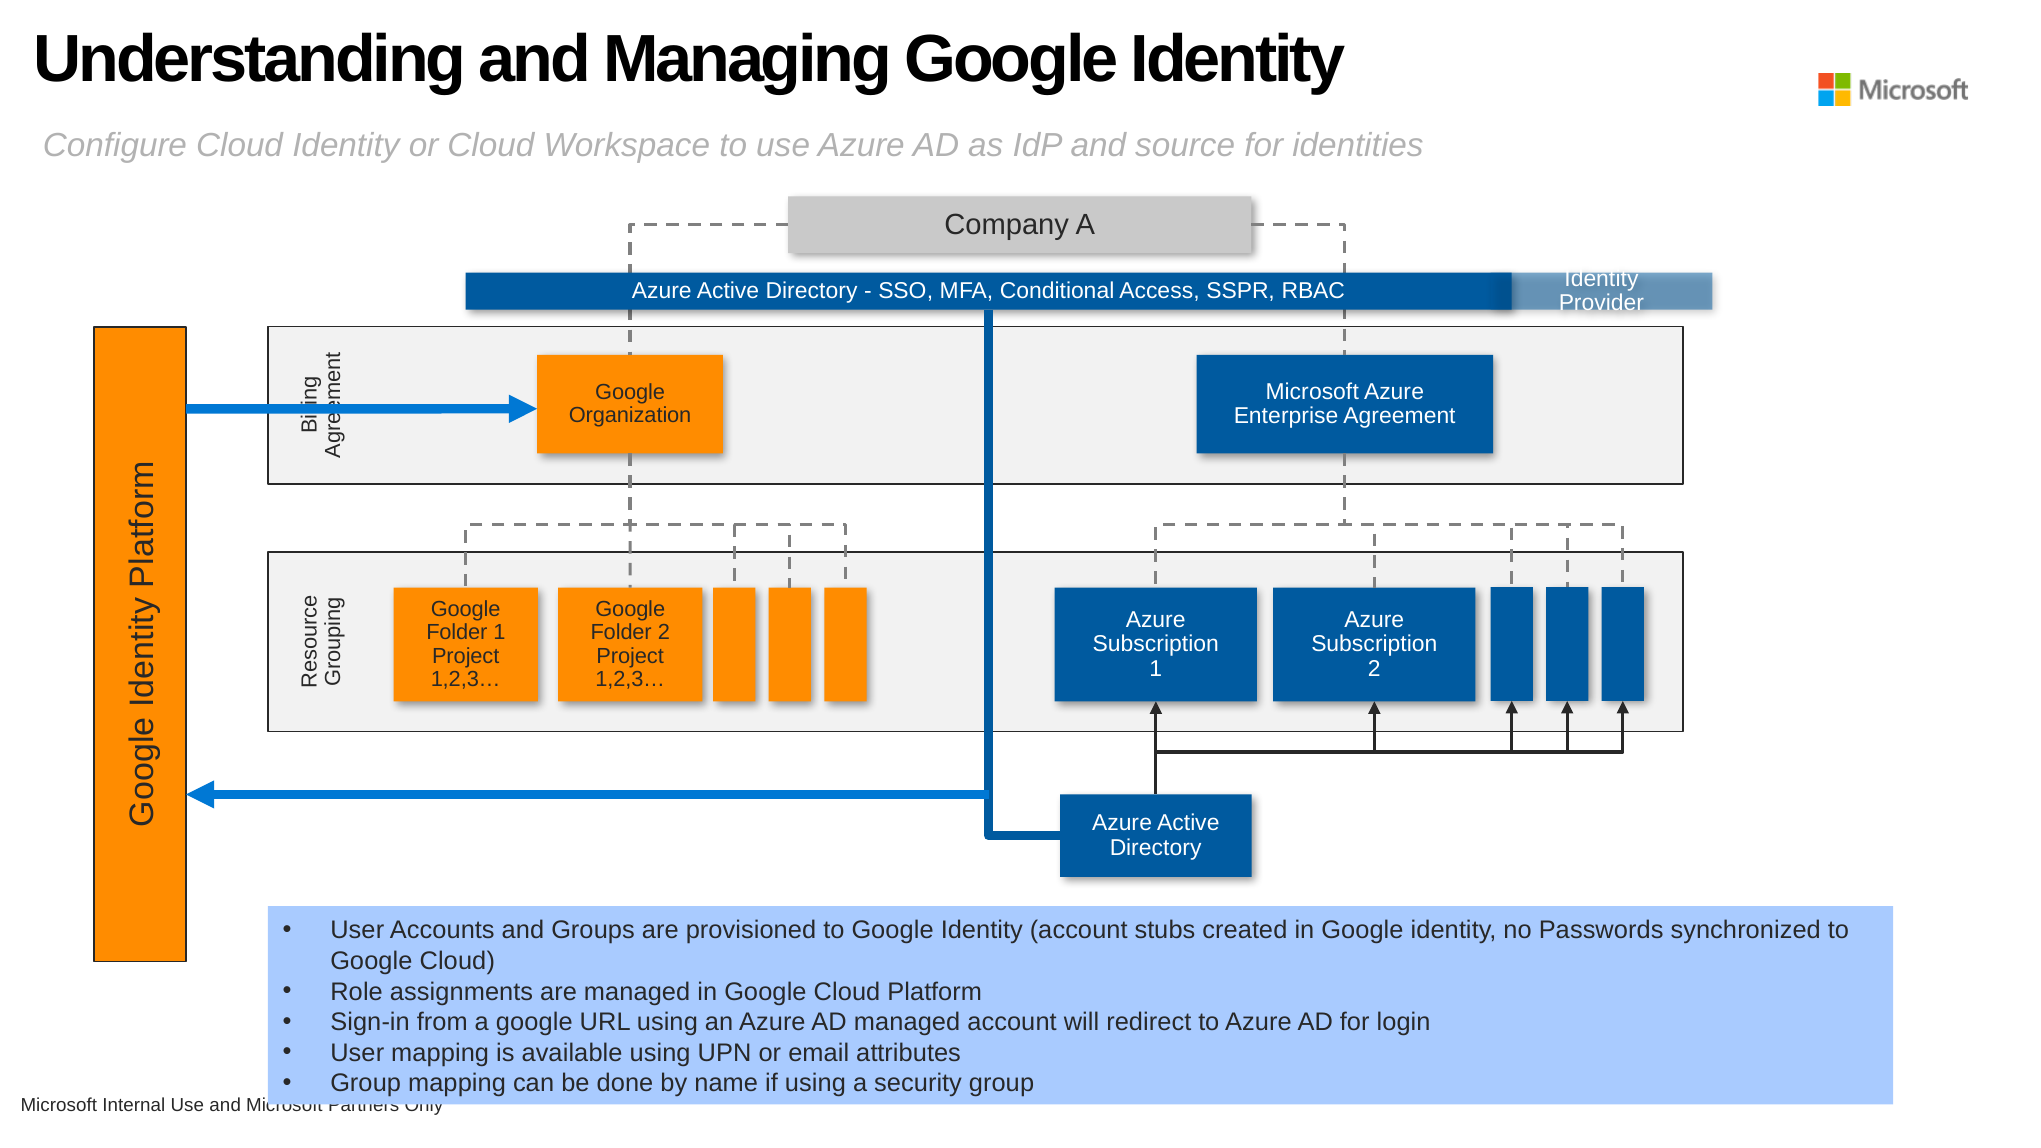

# Understanding and Managing Google Identity
Configure Cloud Identity or Cloud Workspace to use Azure AD as IdP and source for identities
Company A
Azure Active Directory - SSO, MFA, Conditional Access, SSPR, RBAC
Identity Provider
Billing Agreement
Google Identity Platform
Google Organization
Microsoft Azure
Enterprise Agreement
Resource Grouping

Google Folder 1
Project 1,2,3…
Google
Folder 2 Project 1,2,3…

Azure Subscription 1
Azure Subscription 2
Azure Active Directory
User Accounts and Groups are provisioned to Google Identity (account stubs created in Google identity, no Passwords synchronized to Google Cloud)
Role assignments are managed in Google Cloud Platform
Sign-in from a google URL using an Azure AD managed account will redirect to Azure AD for login
User mapping is available using UPN or email attributes
Group mapping can be done by name if using a security group